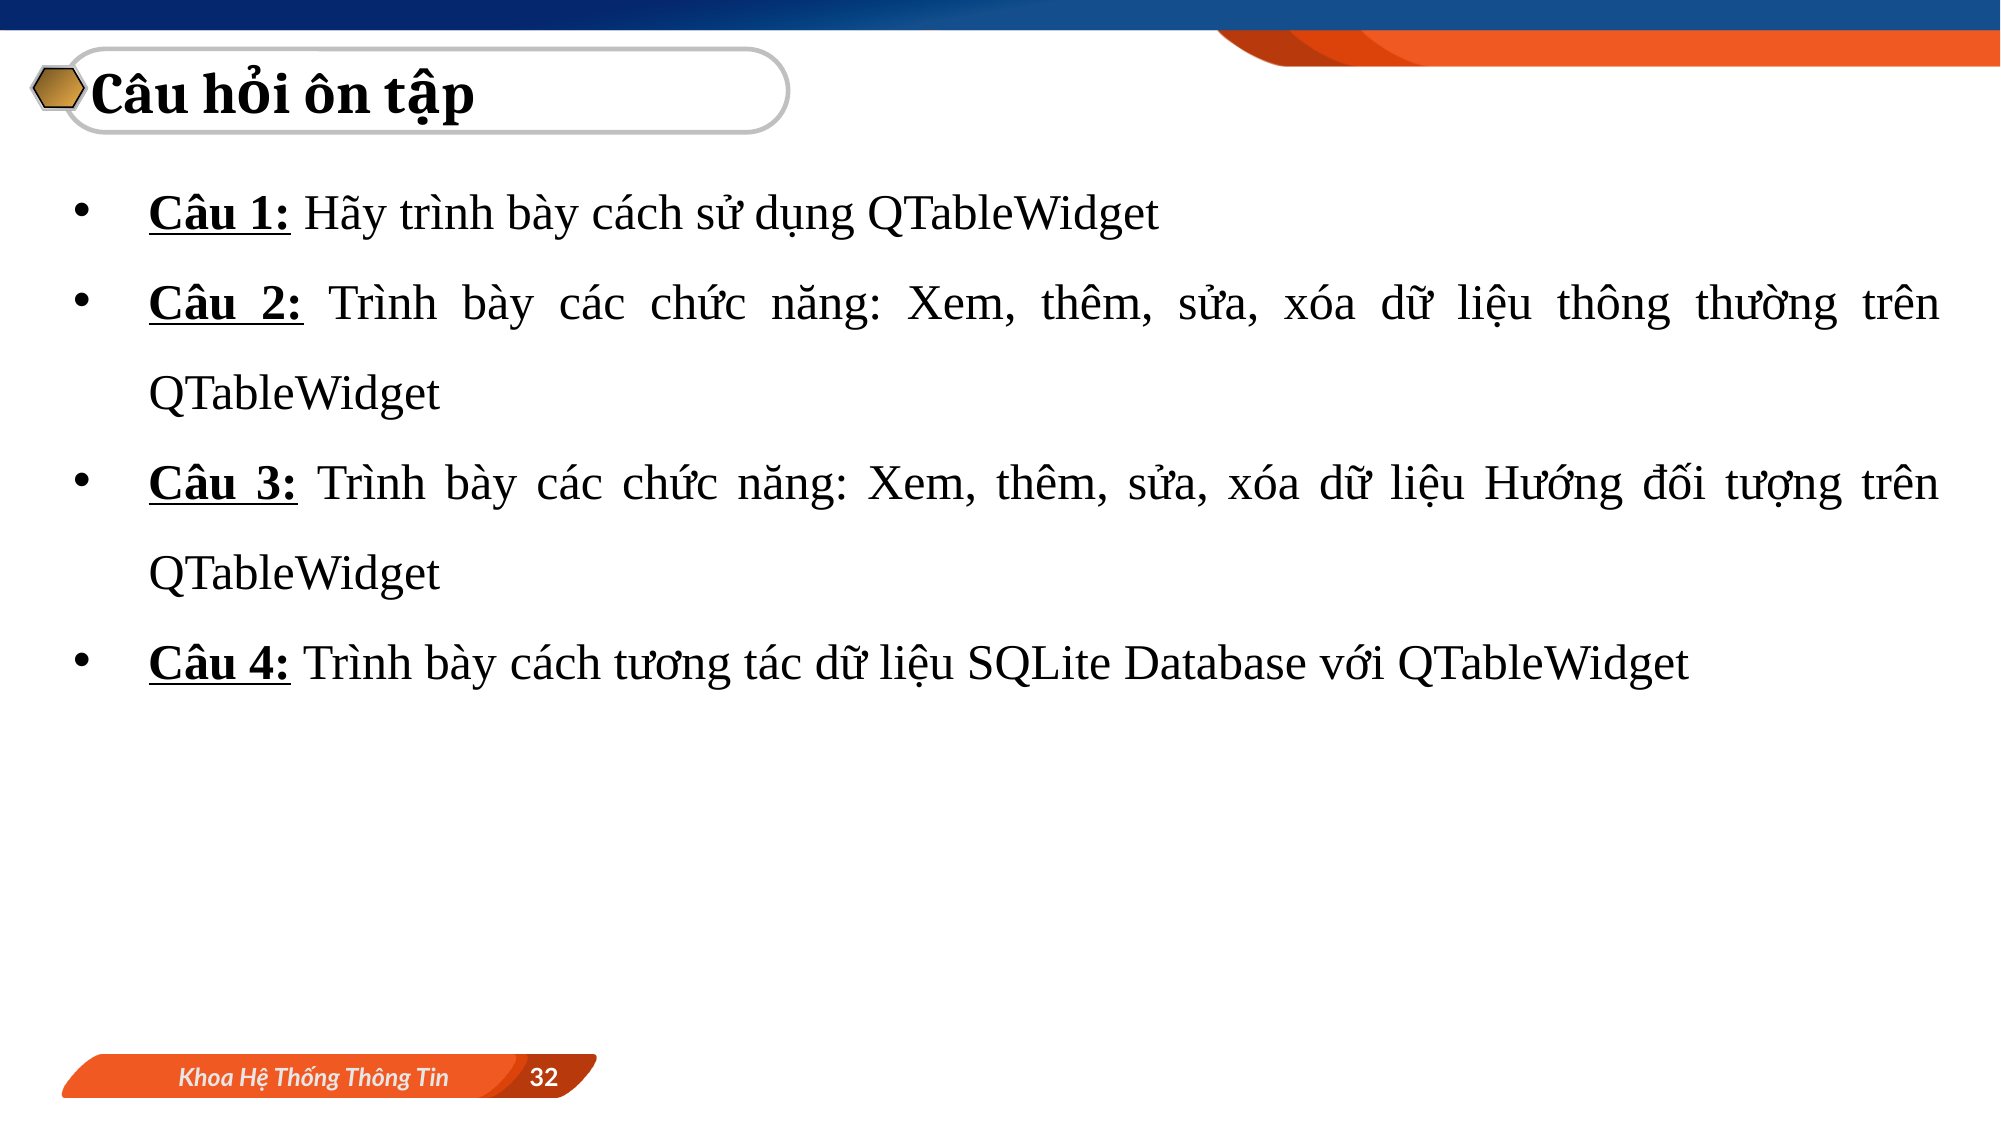

Câu hỏi ôn tập

Câu 1: Hãy trình bày cách sử dụng QTableWidget
Câu 2: Trình bày các chức năng: Xem, thêm, sửa, xóa dữ liệu thông thường trên QTableWidget
Câu 3: Trình bày các chức năng: Xem, thêm, sửa, xóa dữ liệu Hướng đối tượng trên QTableWidget
Câu 4: Trình bày cách tương tác dữ liệu SQLite Database với QTableWidget

32
Khoa Hệ Thống Thông Tin